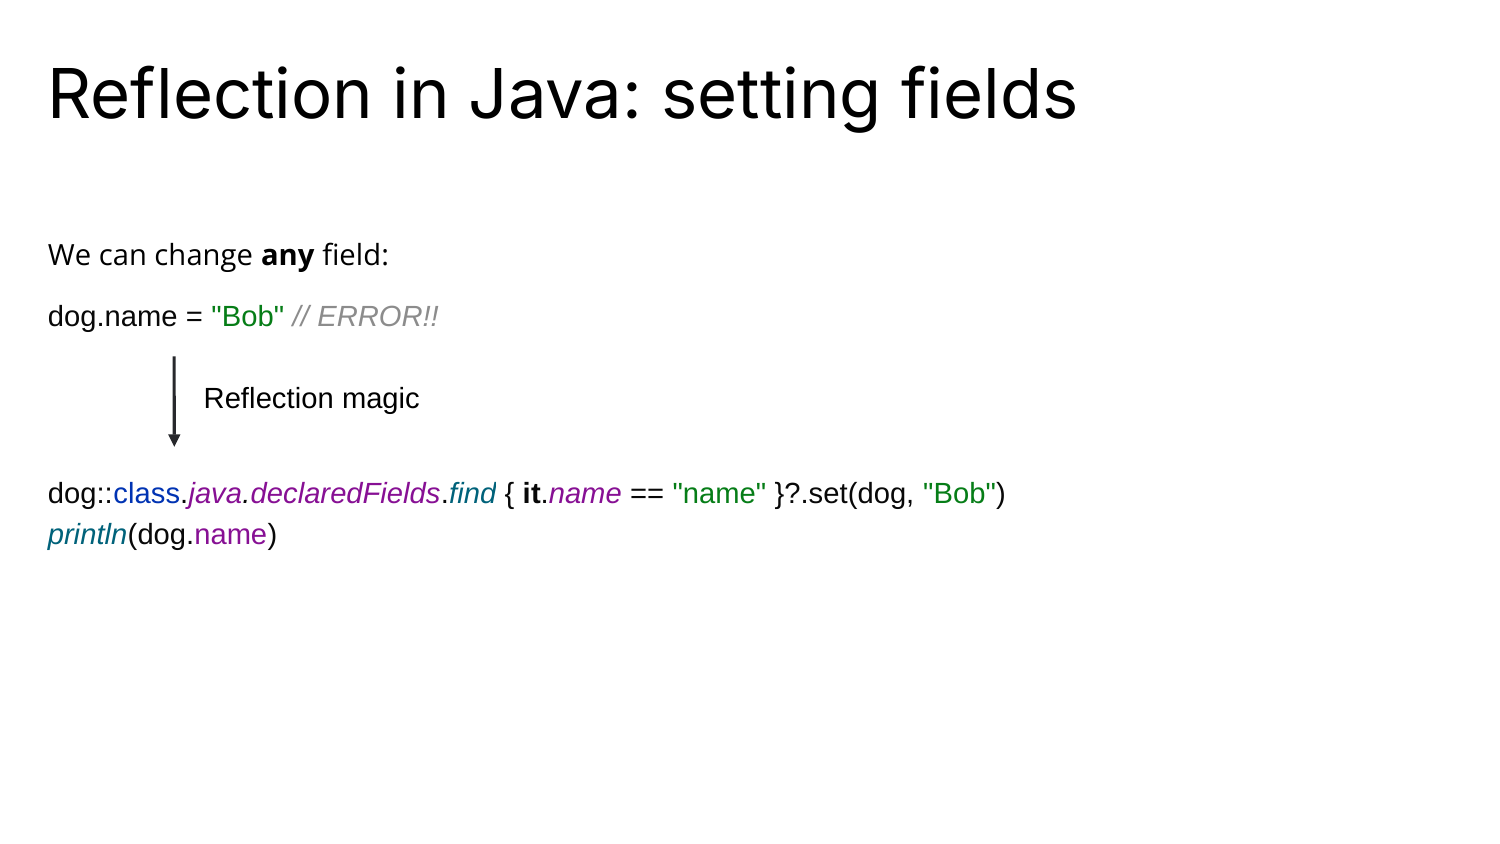

# Reflection in Java: setting fields
We can change any field:
dog.name = "Bob" // ERROR!!
Reflection magic
dog::class.java.declaredFields.find { it.name == "name" }?.set(dog, "Bob")
println(dog.name)